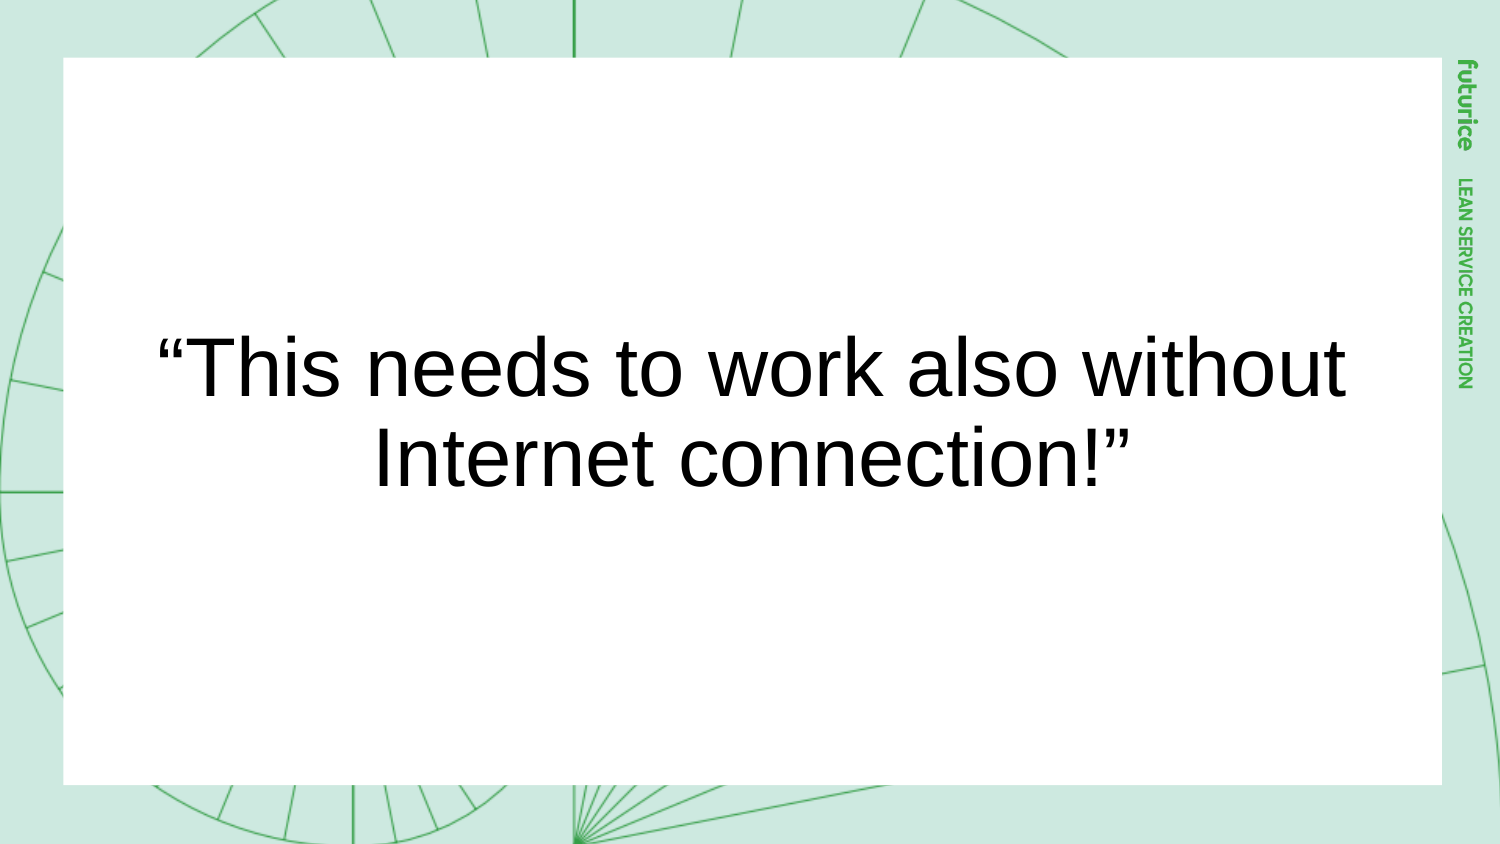

# “This needs to work also without Internet connection!”